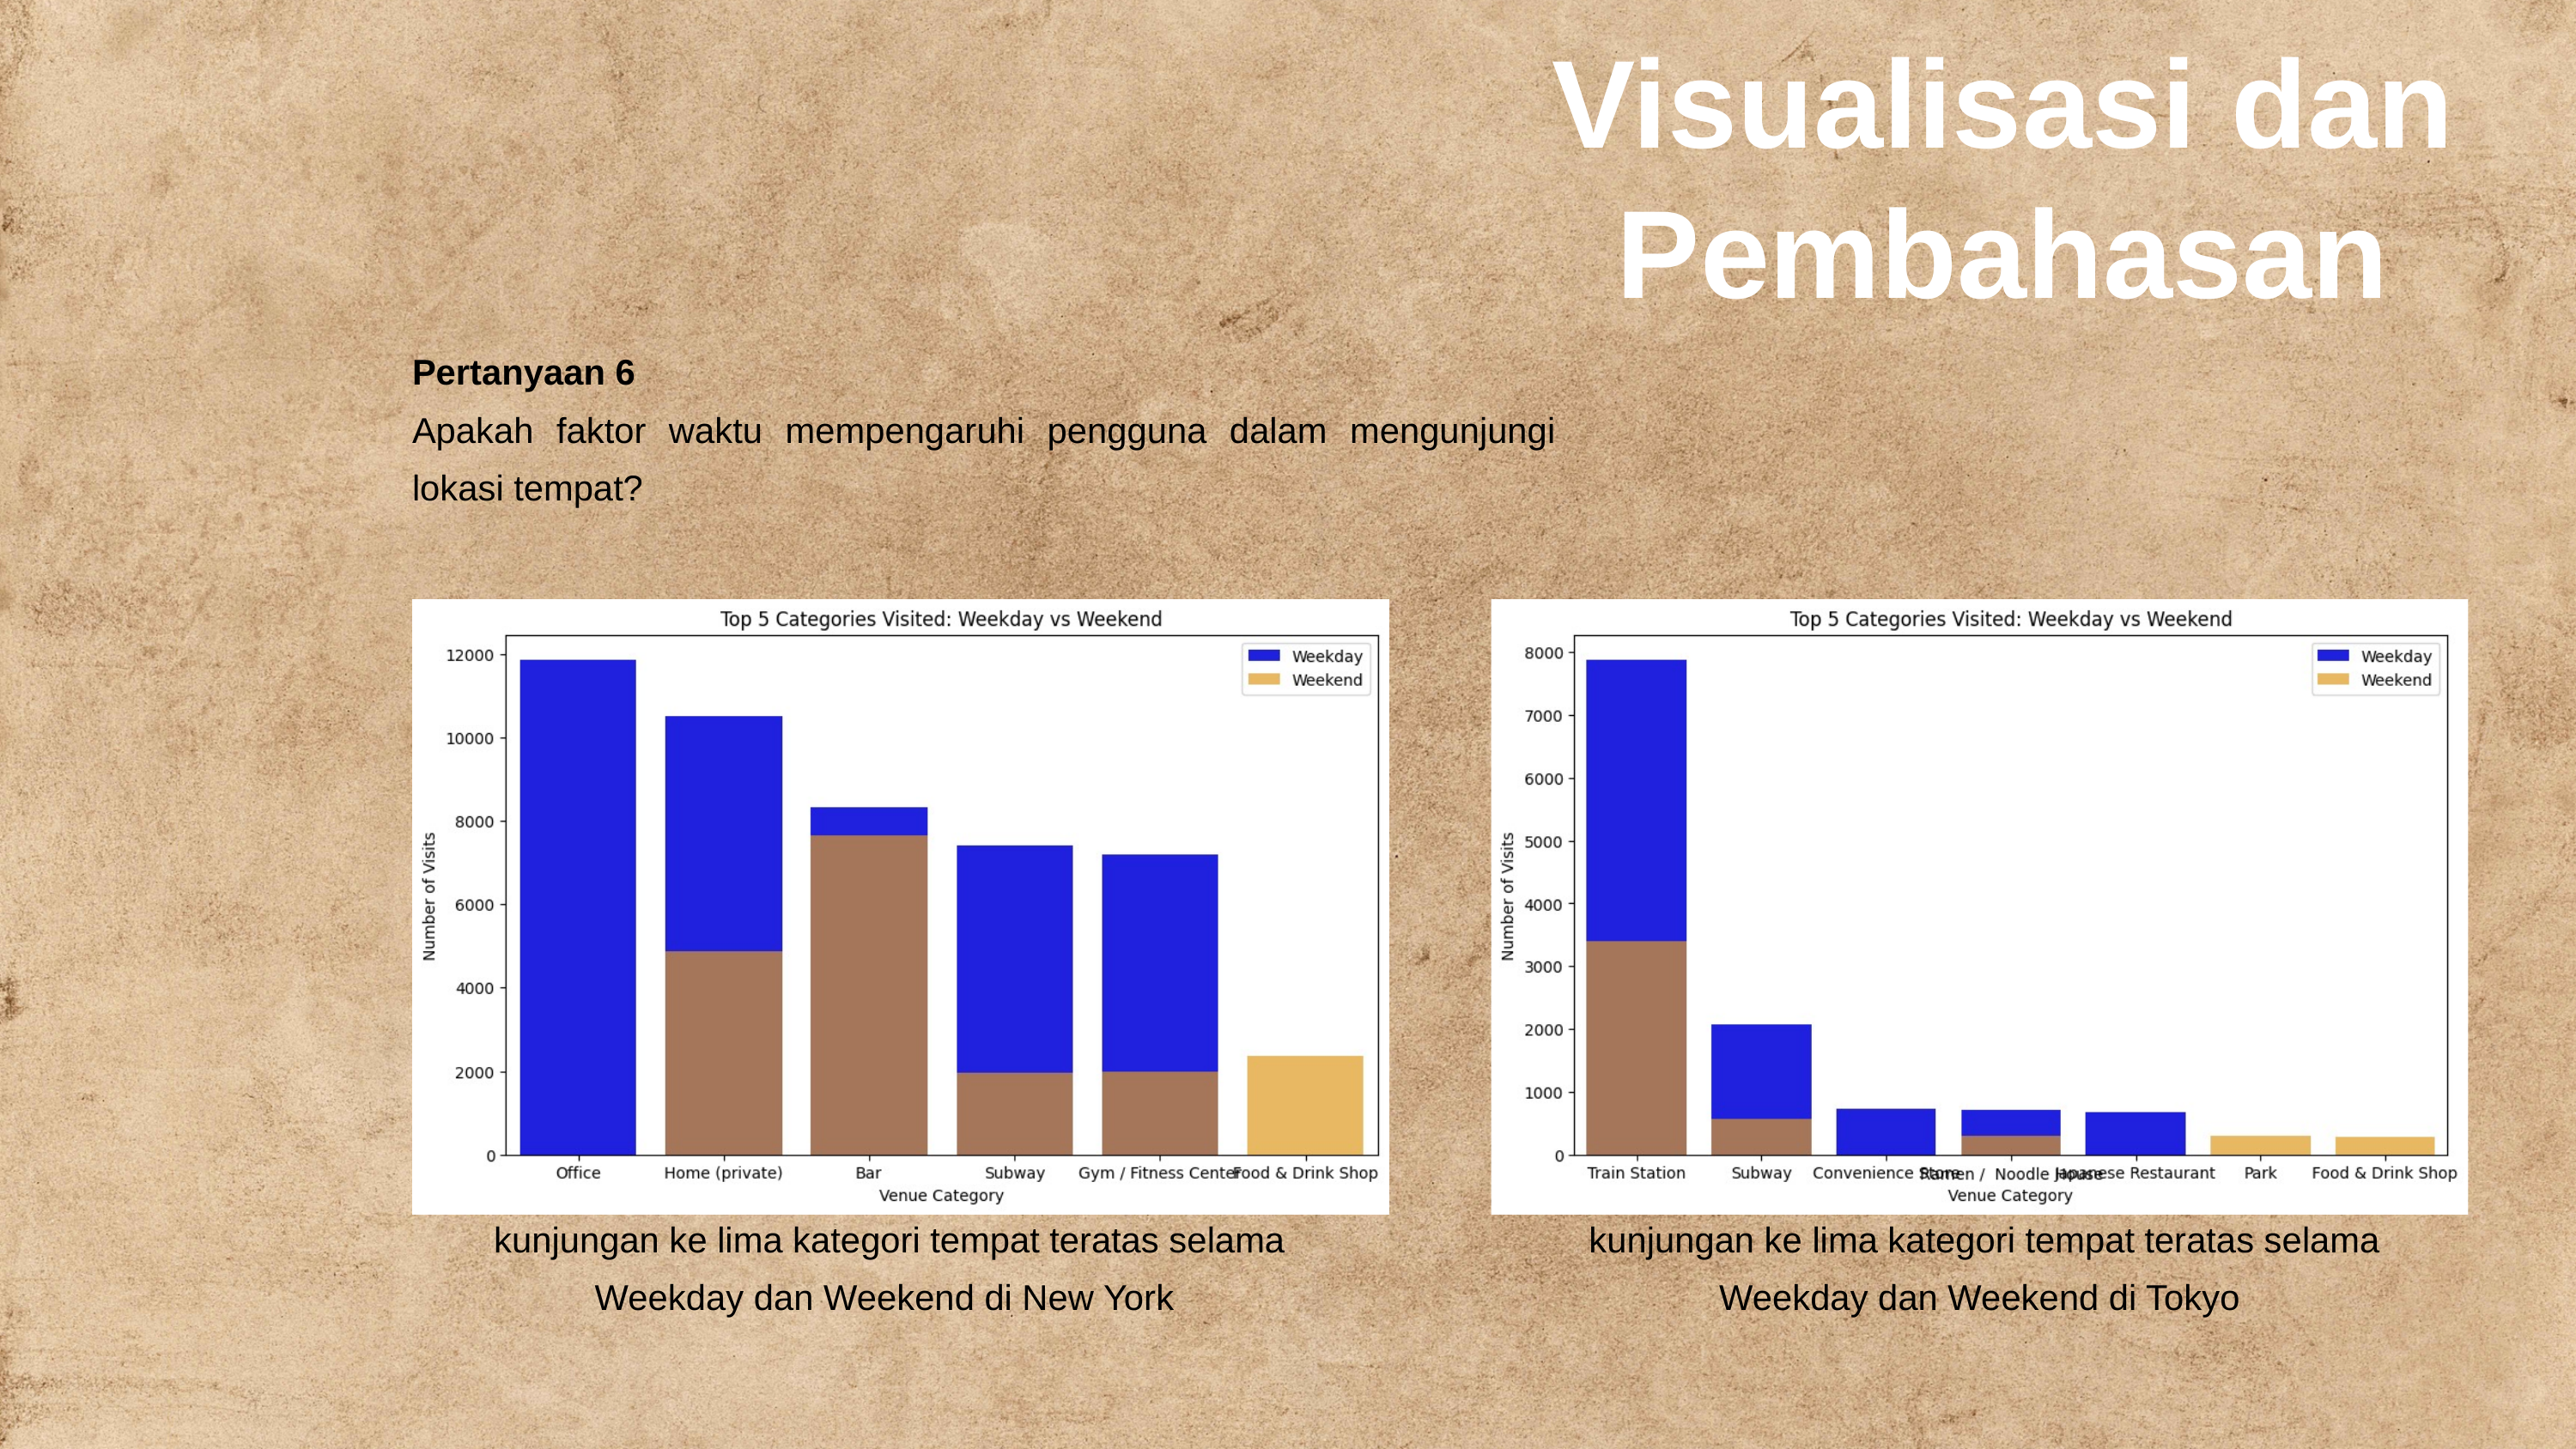

Visualisasi dan Pembahasan
Pertanyaan 6
Apakah faktor waktu mempengaruhi pengguna dalam mengunjungi lokasi tempat?

 kunjungan ke lima kategori tempat teratas selama Weekday dan Weekend di New York
 kunjungan ke lima kategori tempat teratas selama Weekday dan Weekend di Tokyo